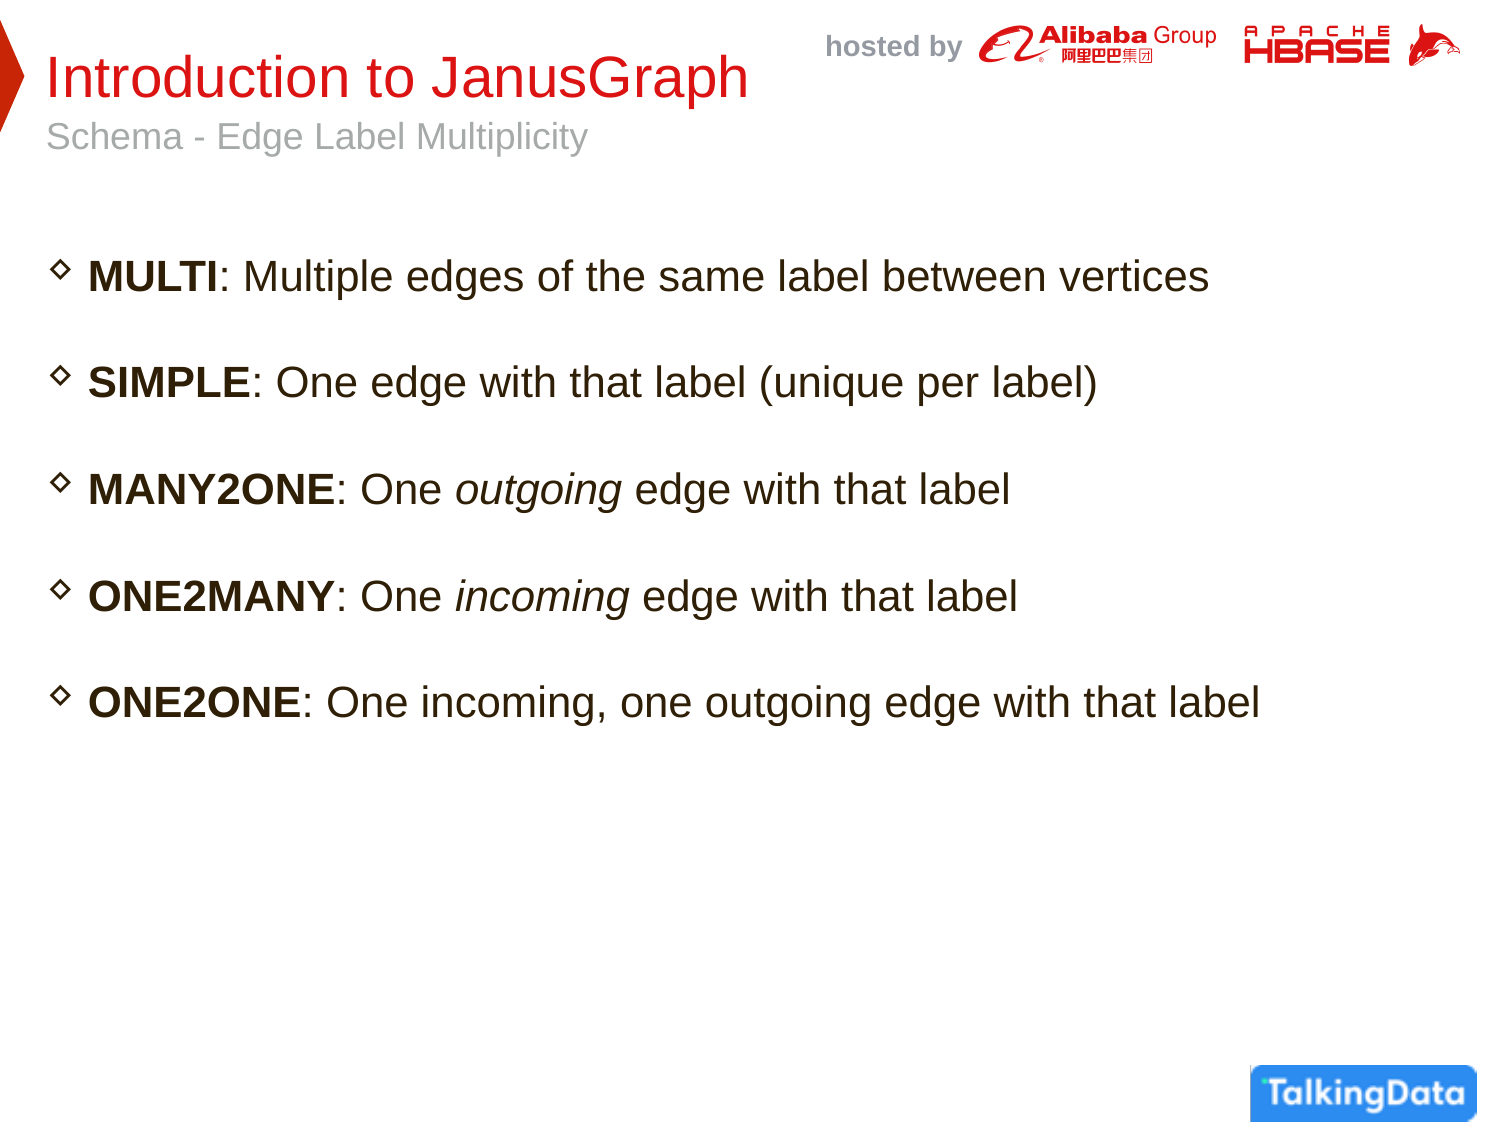

Introduction to JanusGraph
Schema - Edge Label Multiplicity
MULTI: Multiple edges of the same label between vertices
SIMPLE: One edge with that label (unique per label)
MANY2ONE: One outgoing edge with that label
ONE2MANY: One incoming edge with that label
ONE2ONE: One incoming, one outgoing edge with that label